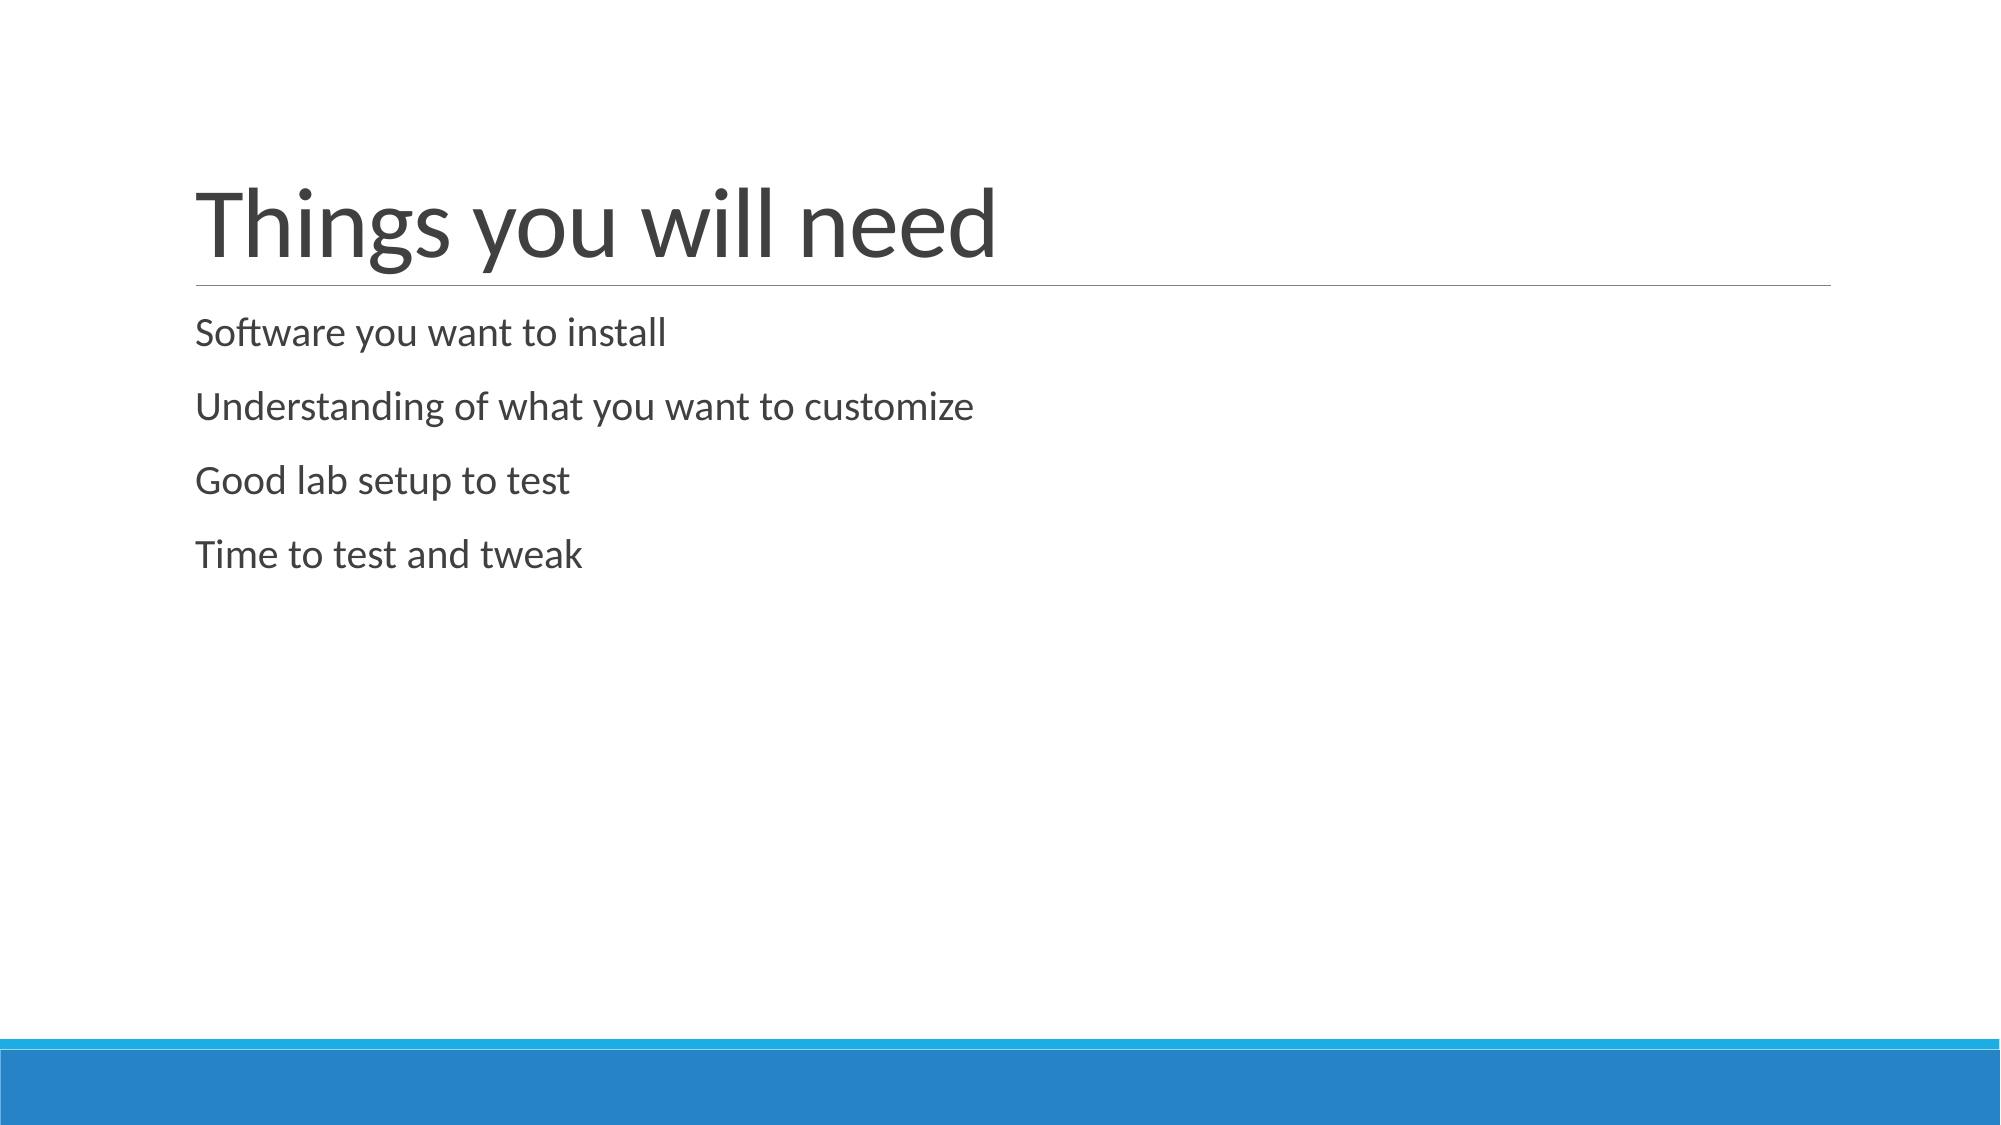

# Things you will need
Software you want to install
Understanding of what you want to customize
Good lab setup to test
Time to test and tweak